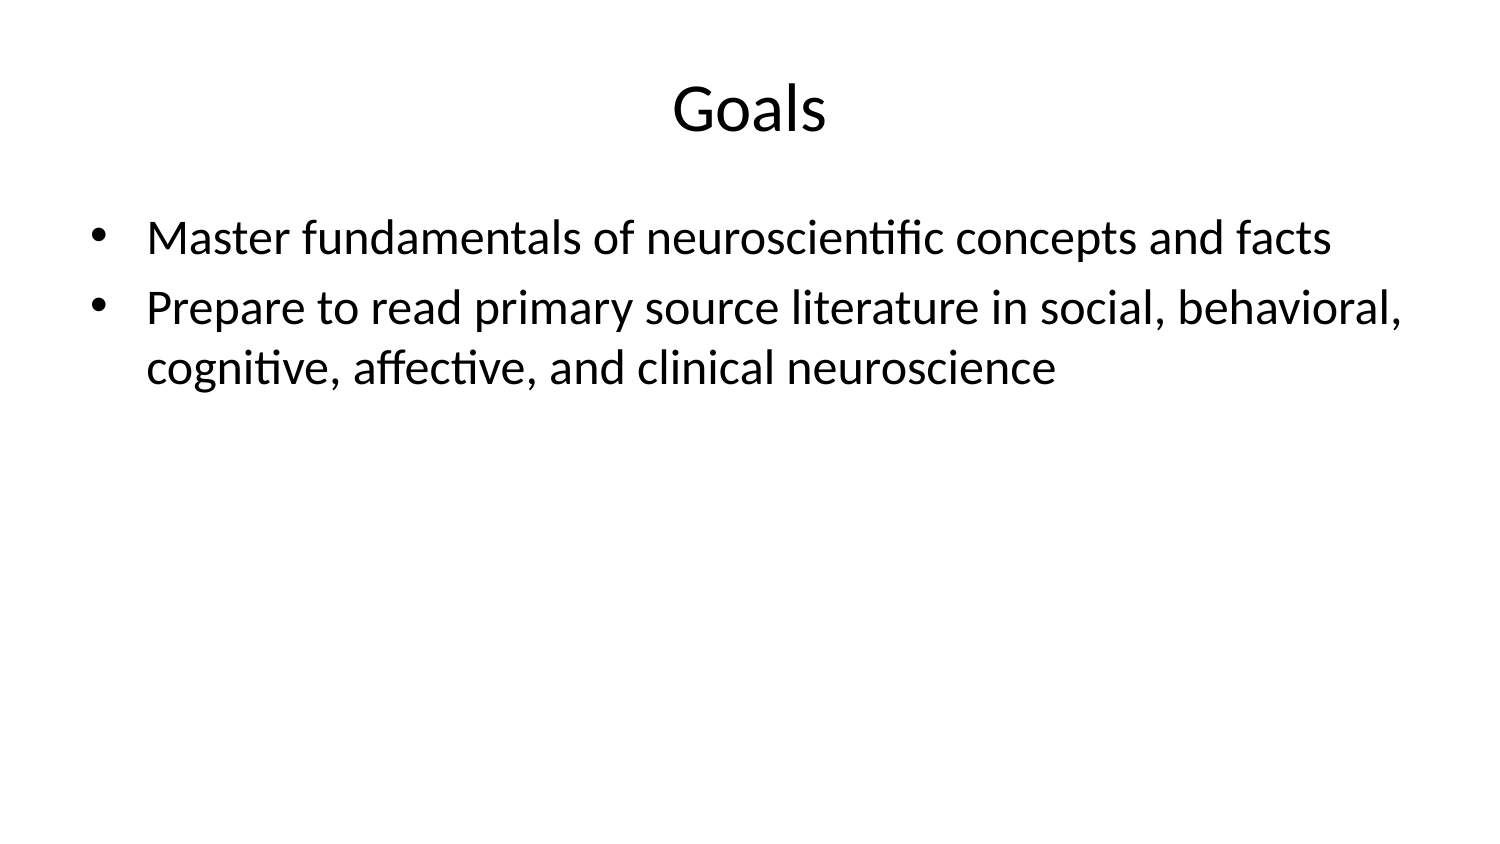

# Goals
Master fundamentals of neuroscientific concepts and facts
Prepare to read primary source literature in social, behavioral, cognitive, affective, and clinical neuroscience